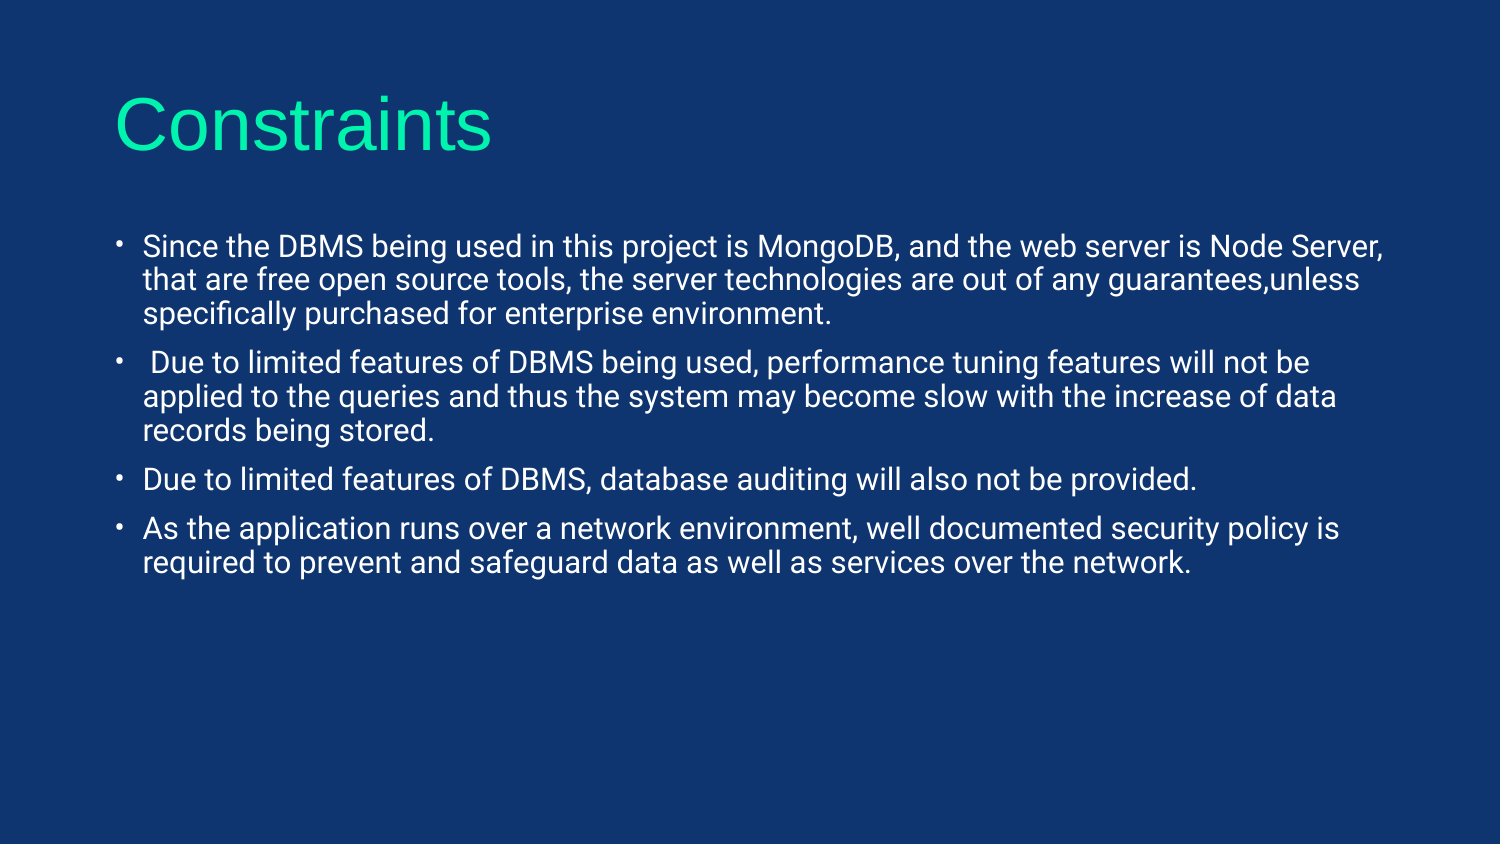

# Constraints
Since the DBMS being used in this project is MongoDB, and the web server is Node Server, that are free open source tools, the server technologies are out of any guarantees,unless specifically purchased for enterprise environment.
 Due to limited features of DBMS being used, performance tuning features will not be applied to the queries and thus the system may become slow with the increase of data records being stored.
Due to limited features of DBMS, database auditing will also not be provided.
As the application runs over a network environment, well documented security policy is required to prevent and safeguard data as well as services over the network.